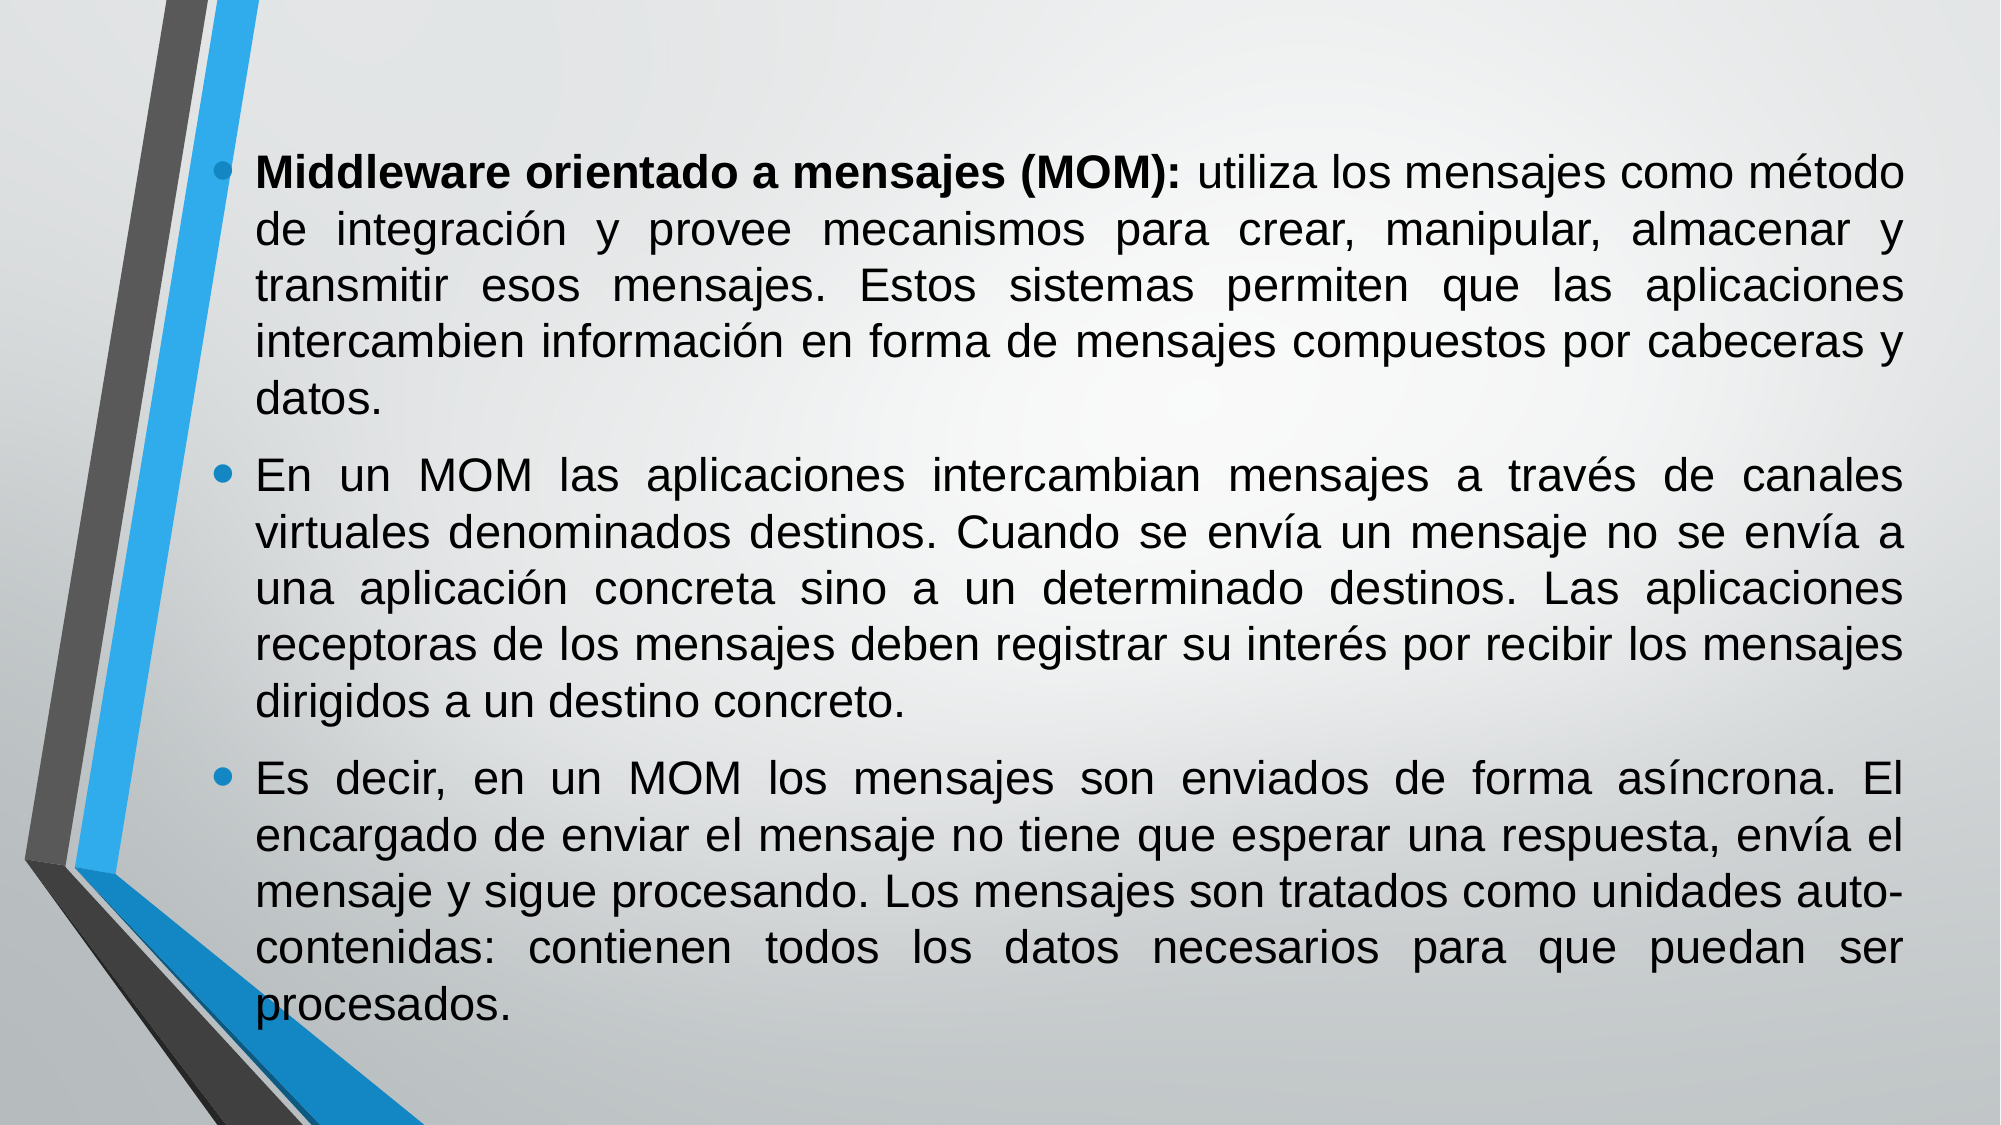

Middleware orientado a mensajes (MOM): utiliza los mensajes como método de integración y provee mecanismos para crear, manipular, almacenar y transmitir esos mensajes. Estos sistemas permiten que las aplicaciones intercambien información en forma de mensajes compuestos por cabeceras y datos.
En un MOM las aplicaciones intercambian mensajes a través de canales virtuales denominados destinos. Cuando se envía un mensaje no se envía a una aplicación concreta sino a un determinado destinos. Las aplicaciones receptoras de los mensajes deben registrar su interés por recibir los mensajes dirigidos a un destino concreto.
Es decir, en un MOM los mensajes son enviados de forma asíncrona. El encargado de enviar el mensaje no tiene que esperar una respuesta, envía el mensaje y sigue procesando. Los mensajes son tratados como unidades auto-contenidas: contienen todos los datos necesarios para que puedan ser procesados.